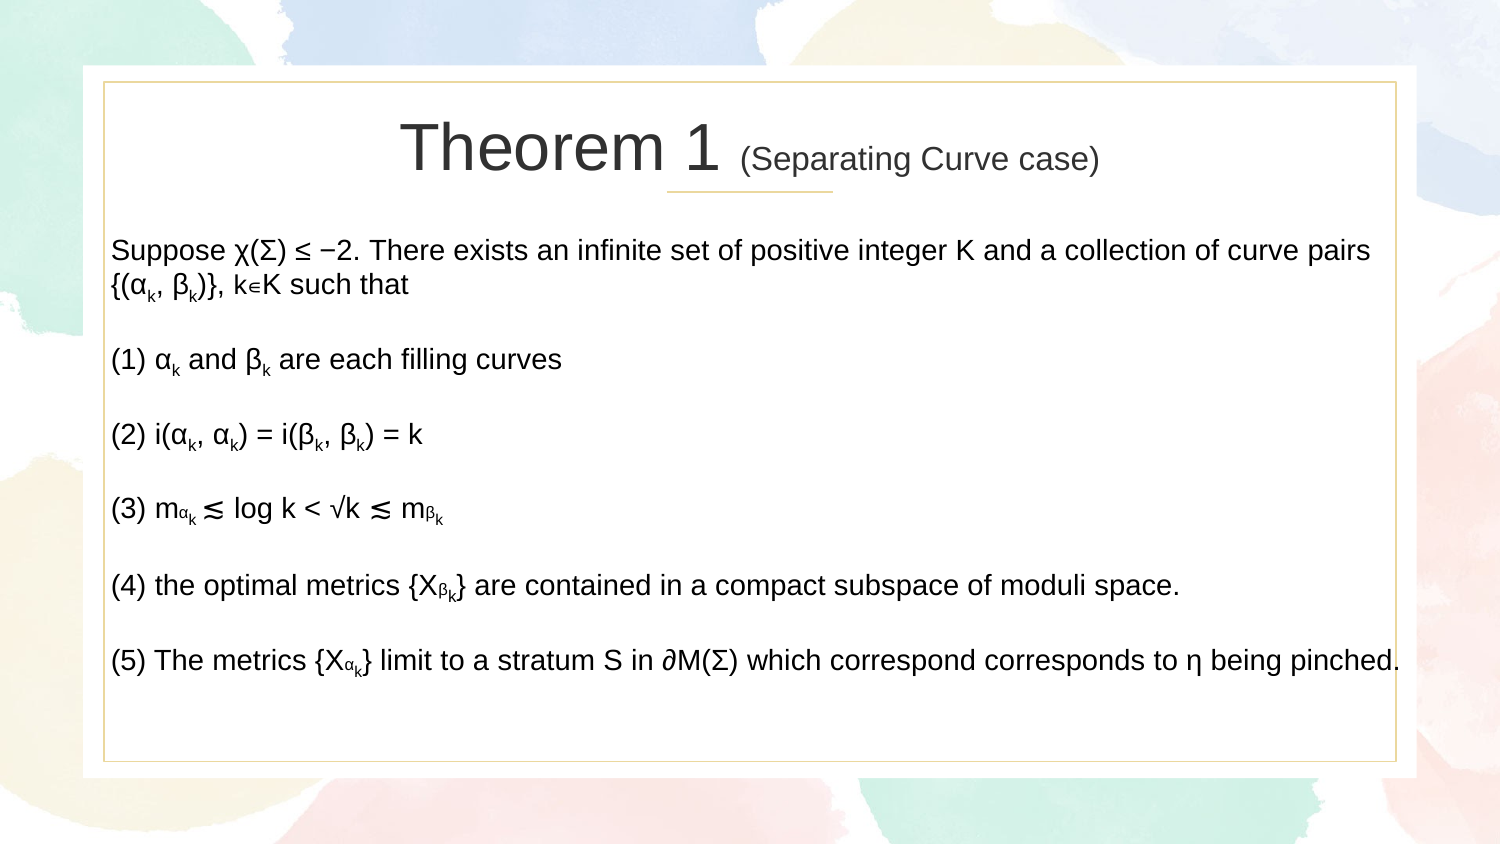

# Theorem 1 (Separating Curve case)
Suppose χ(Σ) ≤ −2. There exists an infinite set of positive integer K and a collection of curve pairs {(αk, βk)}, k∊K such that

(1) αk and βk are each filling curves

(2) i(αk, αk) = i(βk, βk) = k

(3) mαk ≲ log k < √k ≲ mβk

(4) the optimal metrics {Xβk} are contained in a compact subspace of moduli space.

(5) The metrics {Xαk} limit to a stratum S in ∂M(Σ) which correspond corresponds to η being pinched.